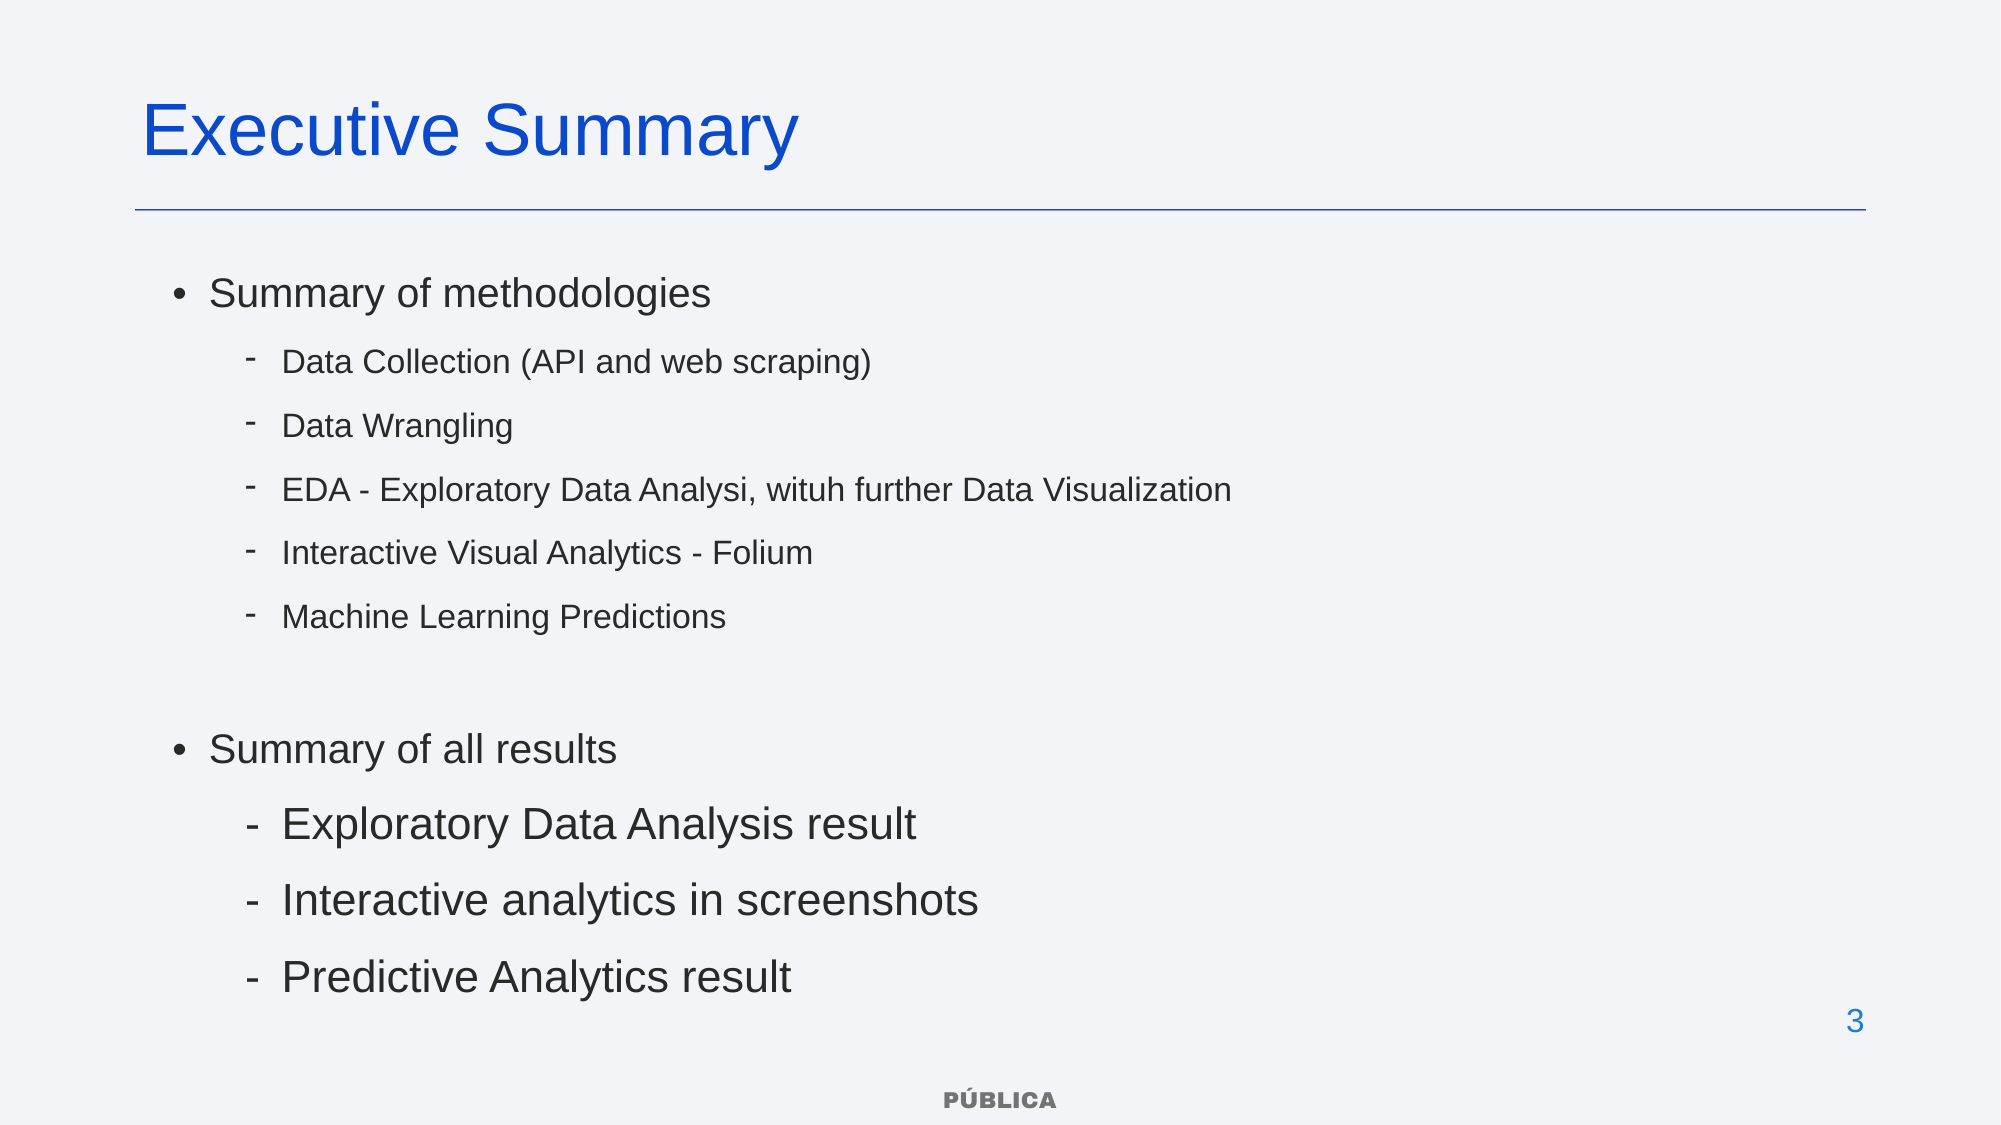

Executive Summary
Summary of methodologies
Data Collection (API and web scraping)
Data Wrangling
EDA - Exploratory Data Analysi, wituh further Data Visualization
Interactive Visual Analytics - Folium
Machine Learning Predictions

Summary of all results
Exploratory Data Analysis result
Interactive analytics in screenshots
Predictive Analytics result

3